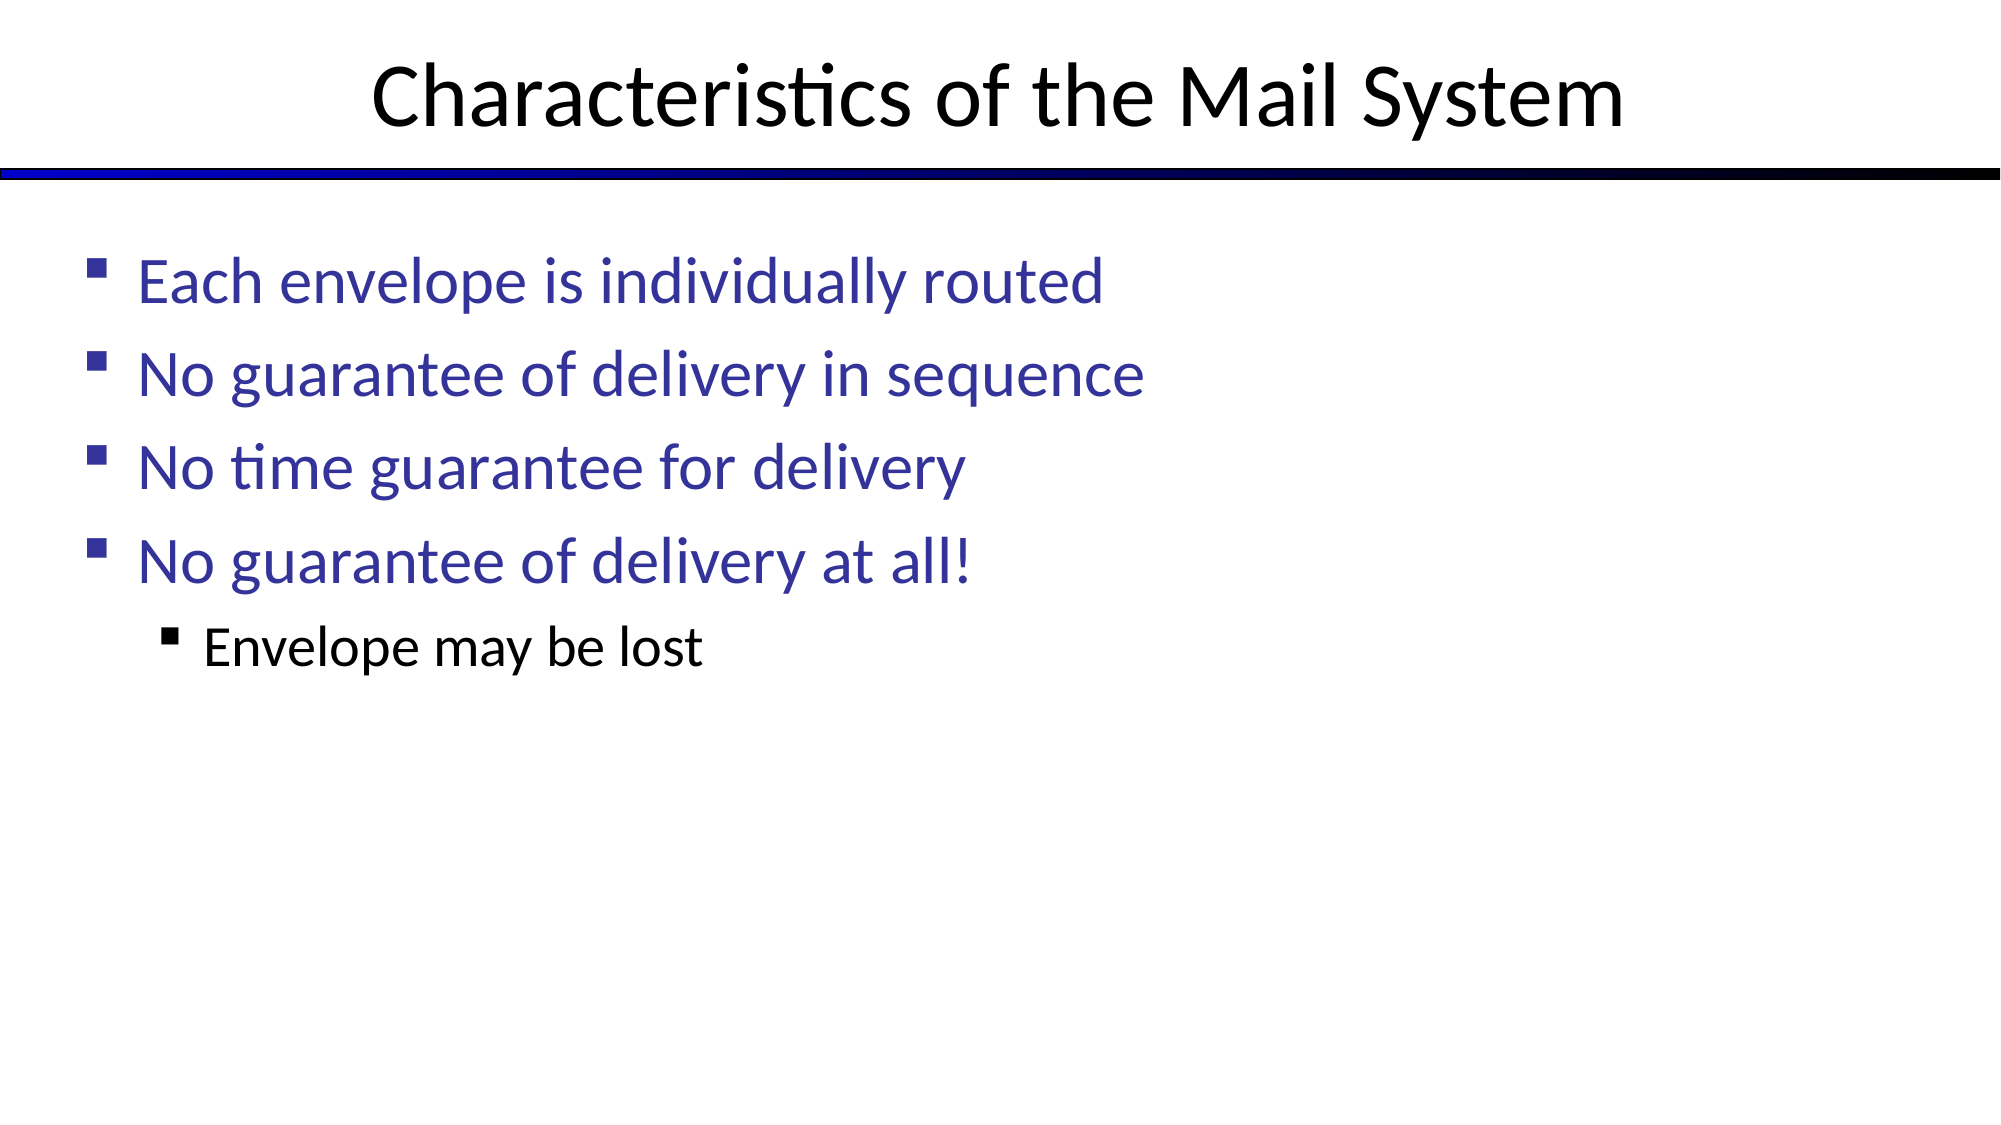

# Characteristics of the Mail System
Each envelope is individually routed
No guarantee of delivery in sequence
No time guarantee for delivery
No guarantee of delivery at all!
Envelope may be lost